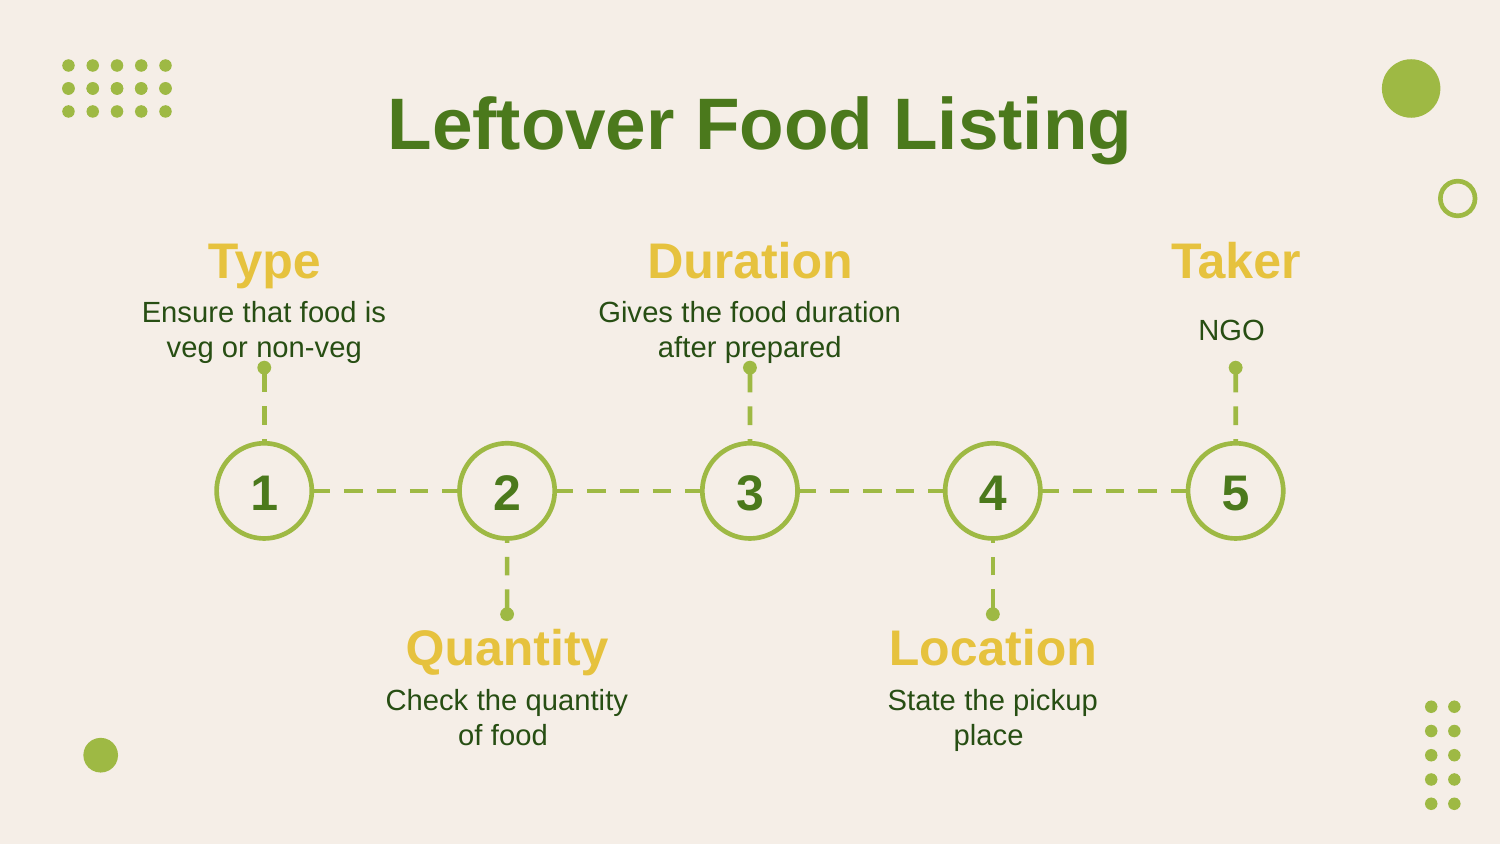

# Leftover Food Listing
Type
Duration
Taker
Ensure that food is veg or non-veg
Gives the food duration after prepared
NGO

1
2
3
4
5
Quantity
Location
Check the quantity of food
State the pickup place